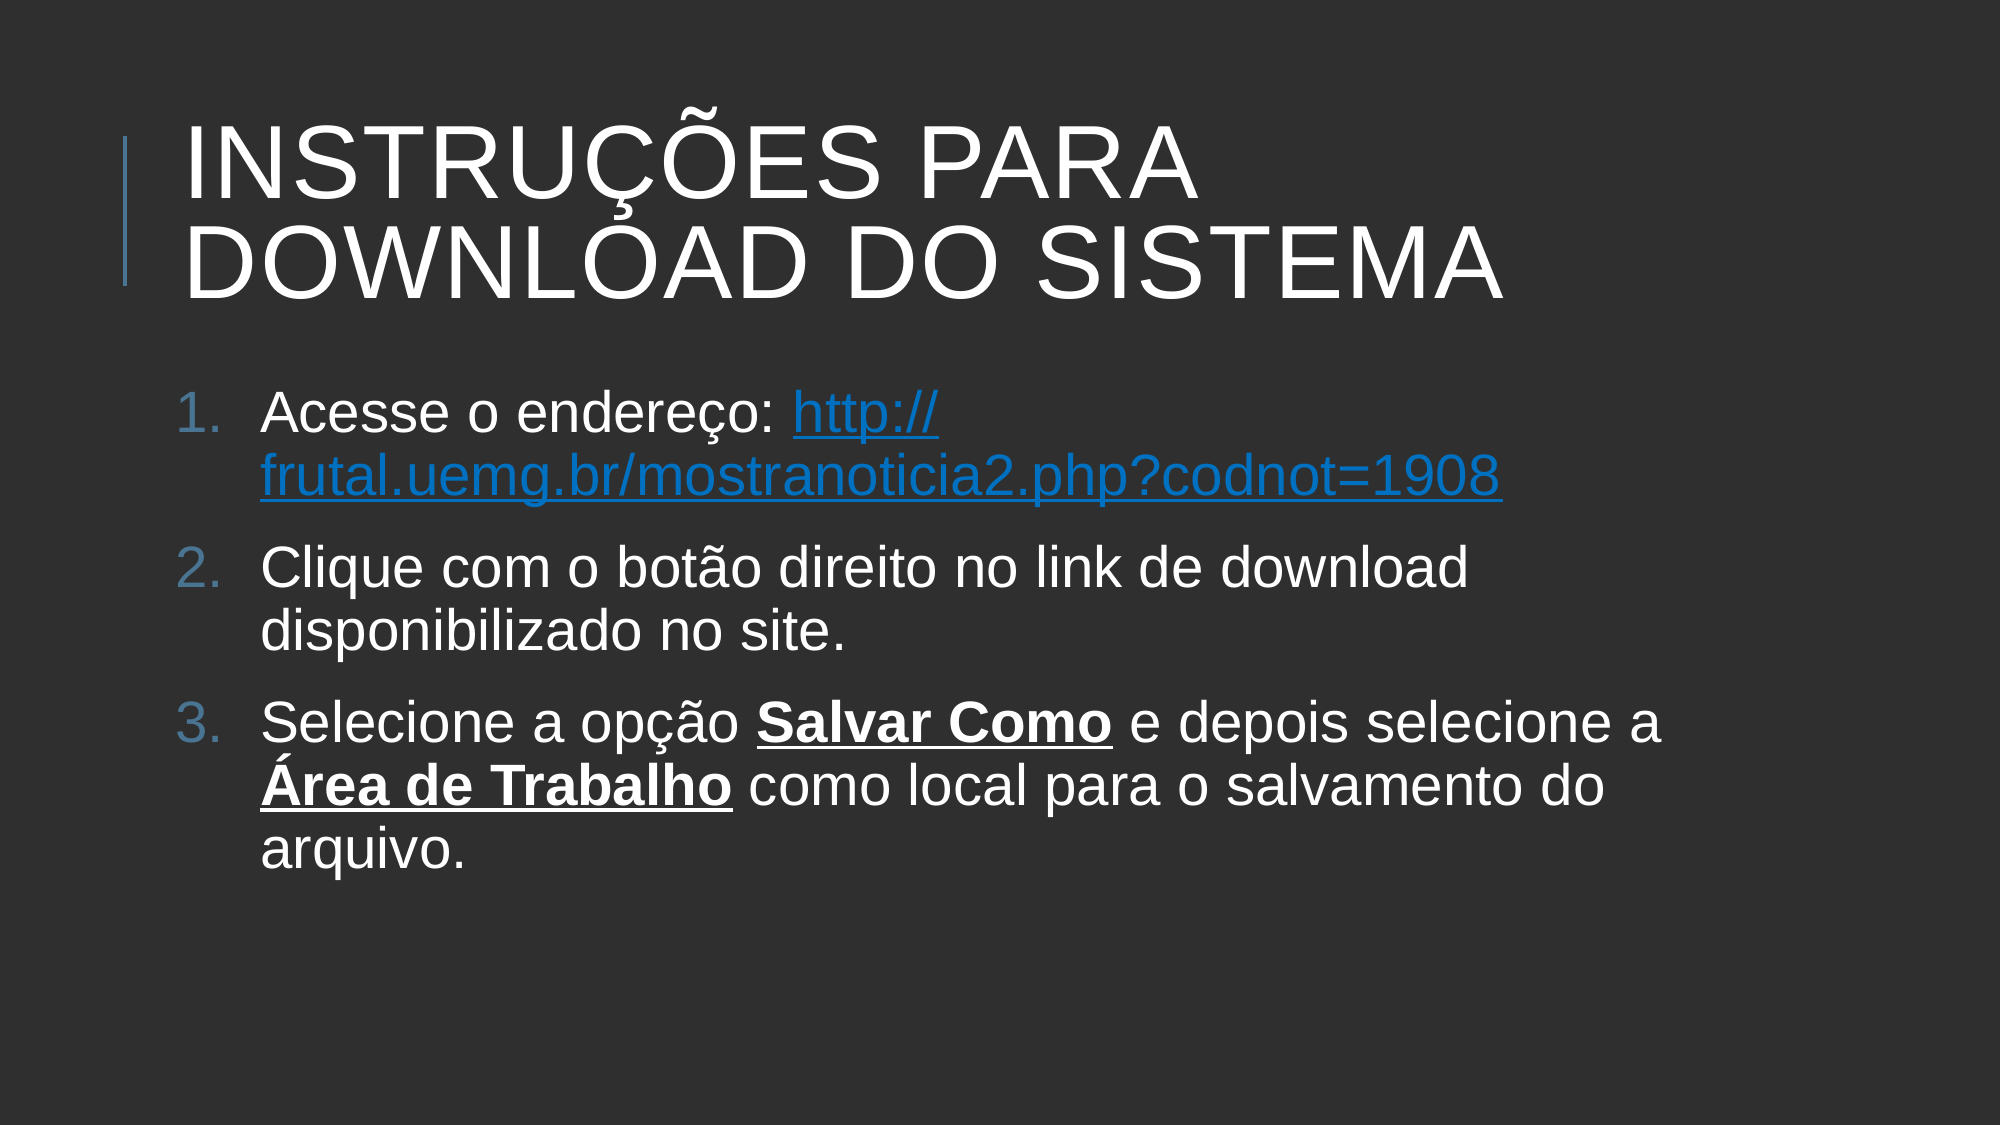

# INSTRUÇÕES PARA DOWNLOAD DO SISTEMA
Acesse o endereço: http://frutal.uemg.br/mostranoticia2.php?codnot=1908
Clique com o botão direito no link de download disponibilizado no site.
Selecione a opção Salvar Como e depois selecione a Área de Trabalho como local para o salvamento do arquivo.